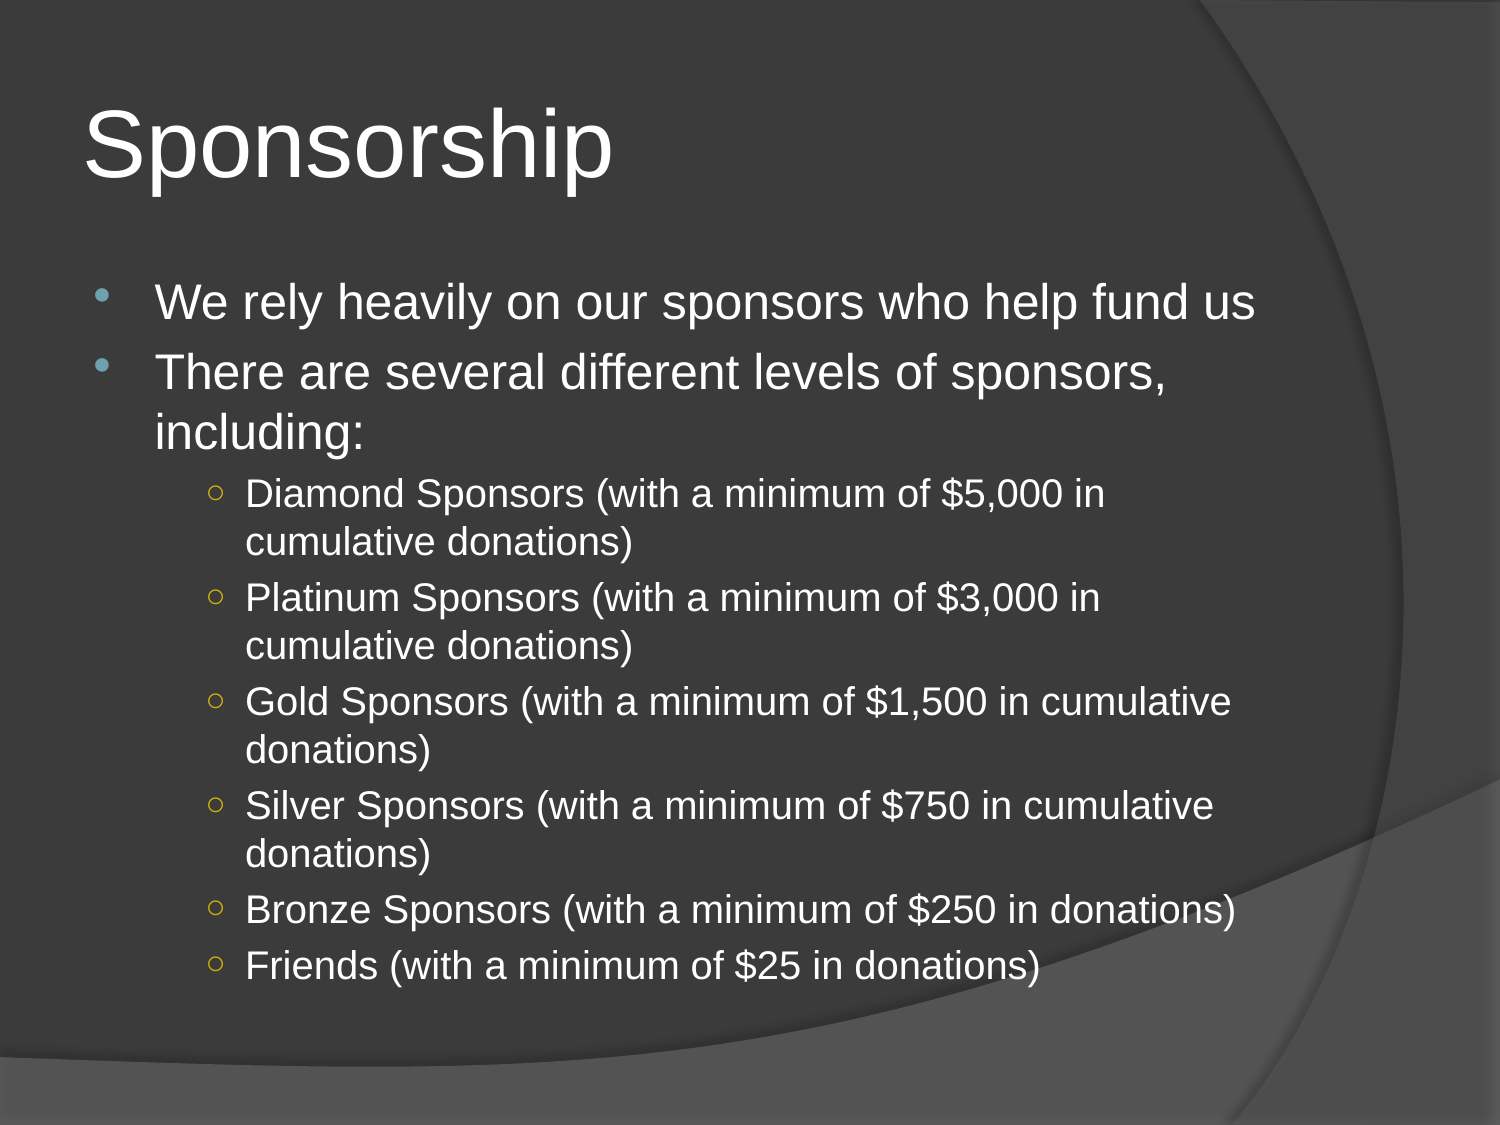

# Sponsorship
We rely heavily on our sponsors who help fund us
There are several different levels of sponsors, including:
Diamond Sponsors (with a minimum of $5,000 in cumulative donations)
Platinum Sponsors (with a minimum of $3,000 in cumulative donations)
Gold Sponsors (with a minimum of $1,500 in cumulative donations)
Silver Sponsors (with a minimum of $750 in cumulative donations)
Bronze Sponsors (with a minimum of $250 in donations)
Friends (with a minimum of $25 in donations)